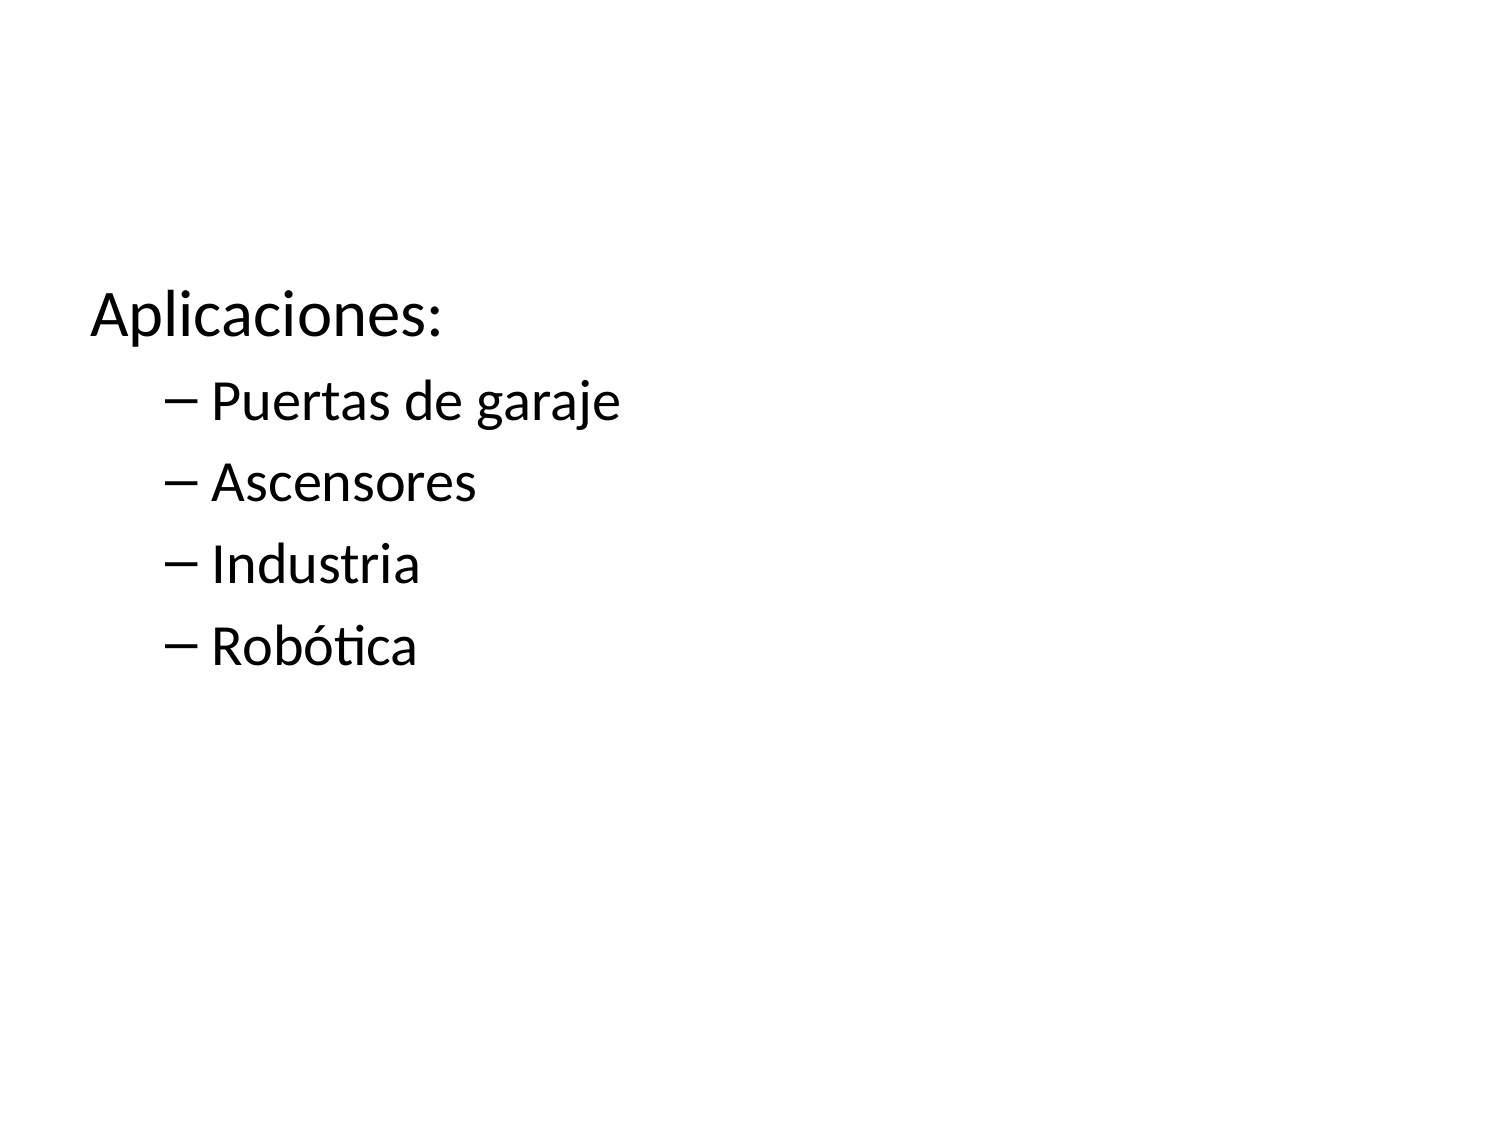

Aplicaciones:
Puertas de garaje
Ascensores
Industria
Robótica